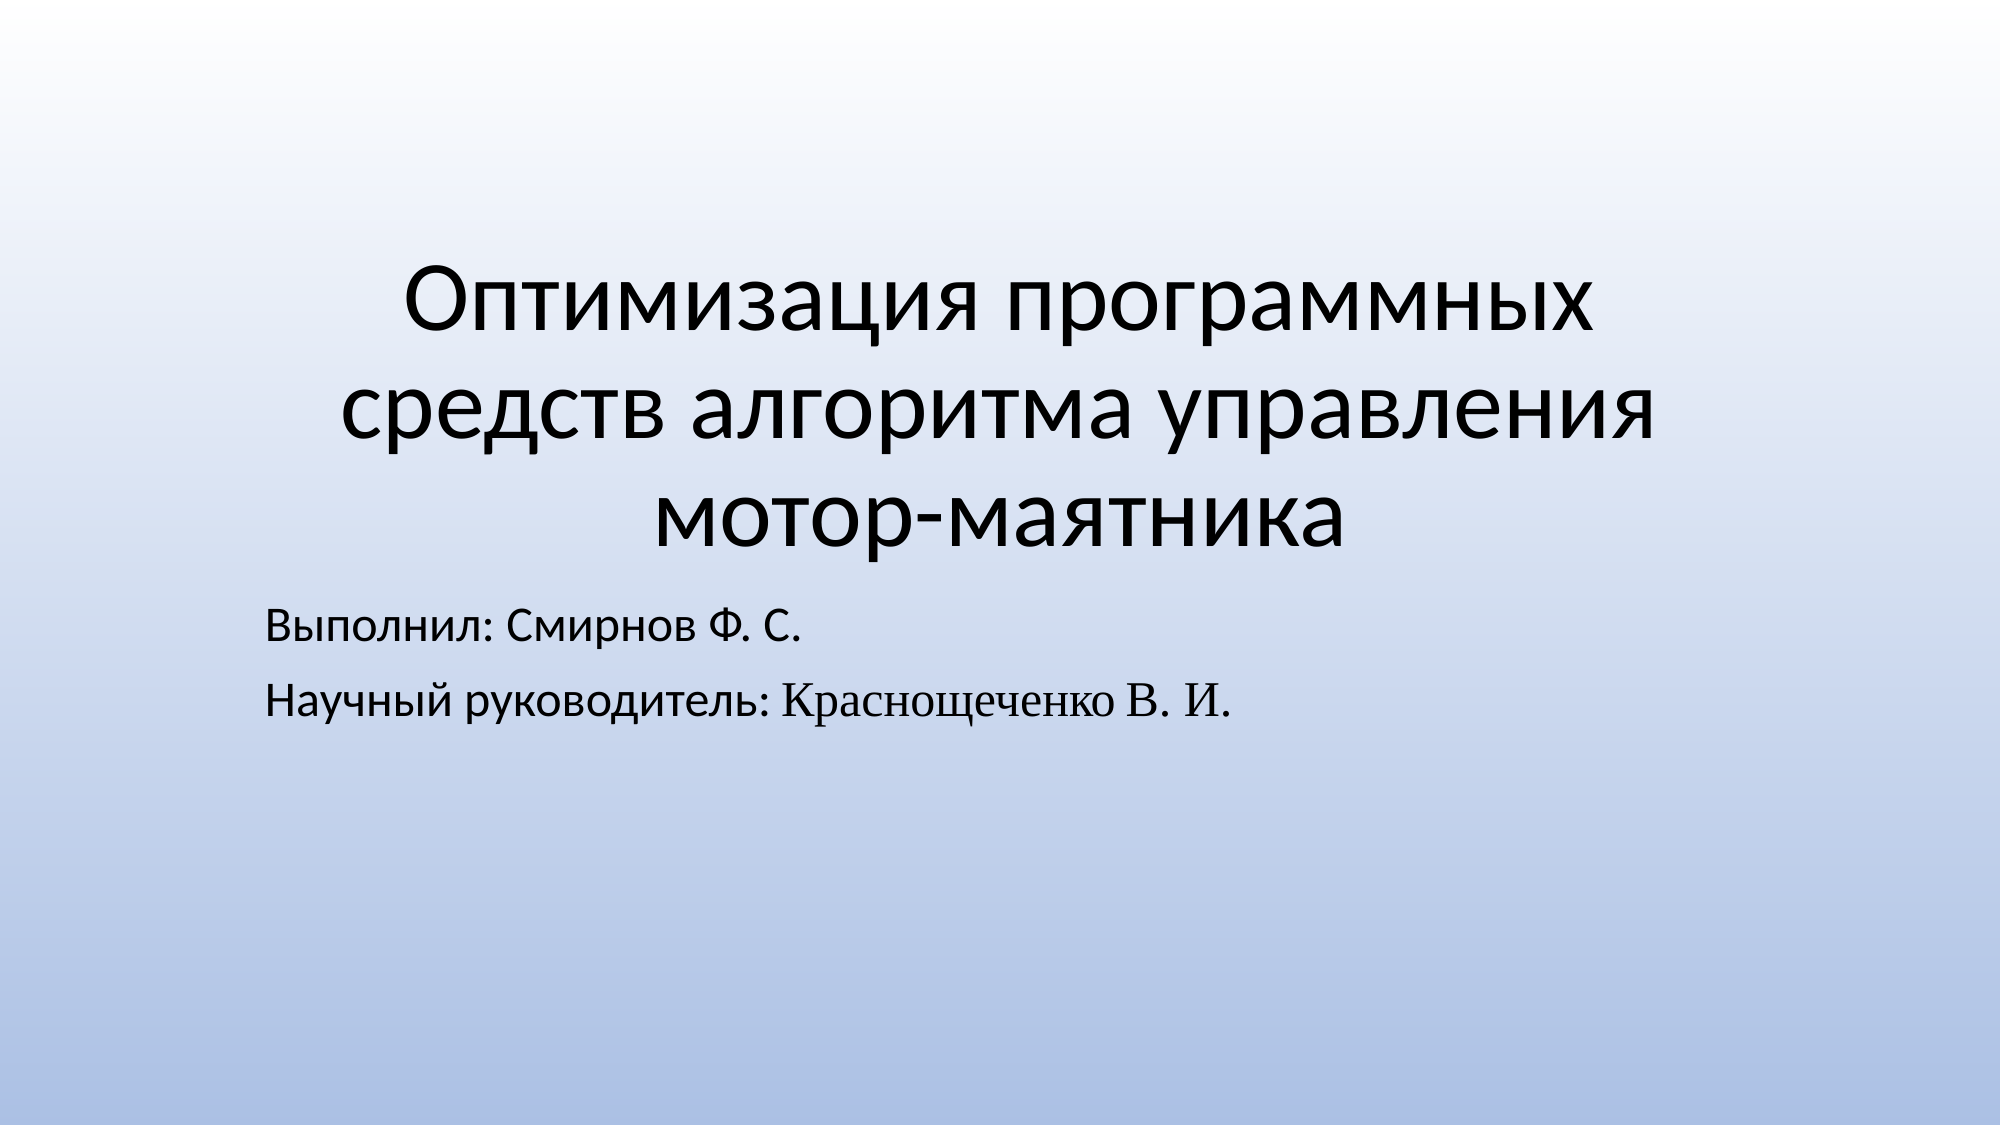

# Оптимизация программных средств алгоритма управления мотор-маятника
Выполнил: Смирнов Ф. С.
Научный руководитель: Краснощеченко В. И.